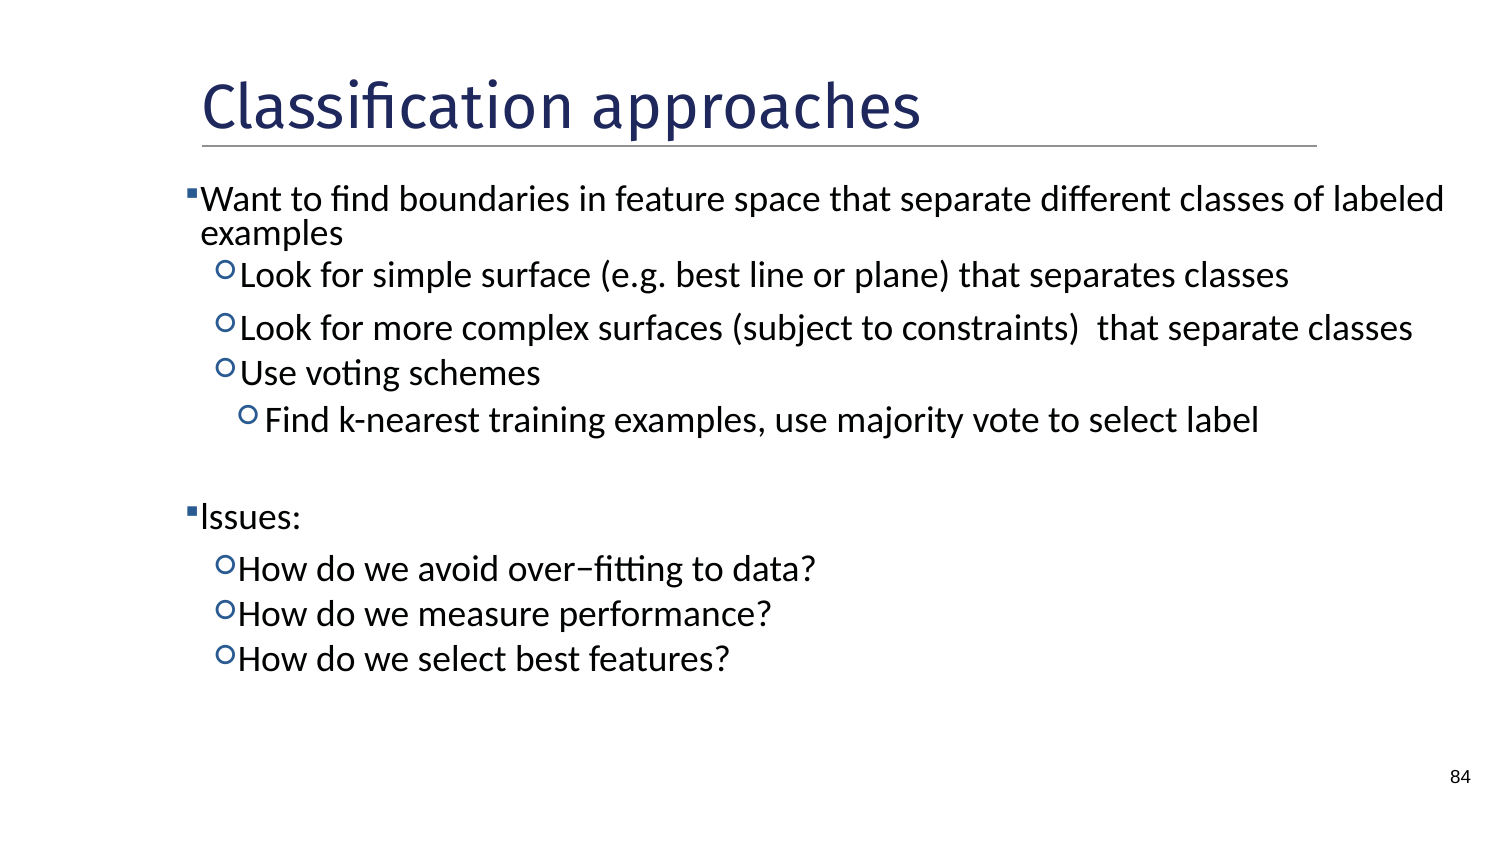

# Classification approaches

Want to find boundaries in feature space that separate different classes of labeled examples
Look for simple surface (e.g. best line or plane) that separates classes
Look for more complex surfaces (subject to constraints)  that separate classes
Use voting schemes
Find k-nearest training examples, use majority vote to select label

lssues:
How do we avoid over−fitting to data?
How do we measure performance?
How do we select best features?
84
84
46
6.0002 LECTURE ff